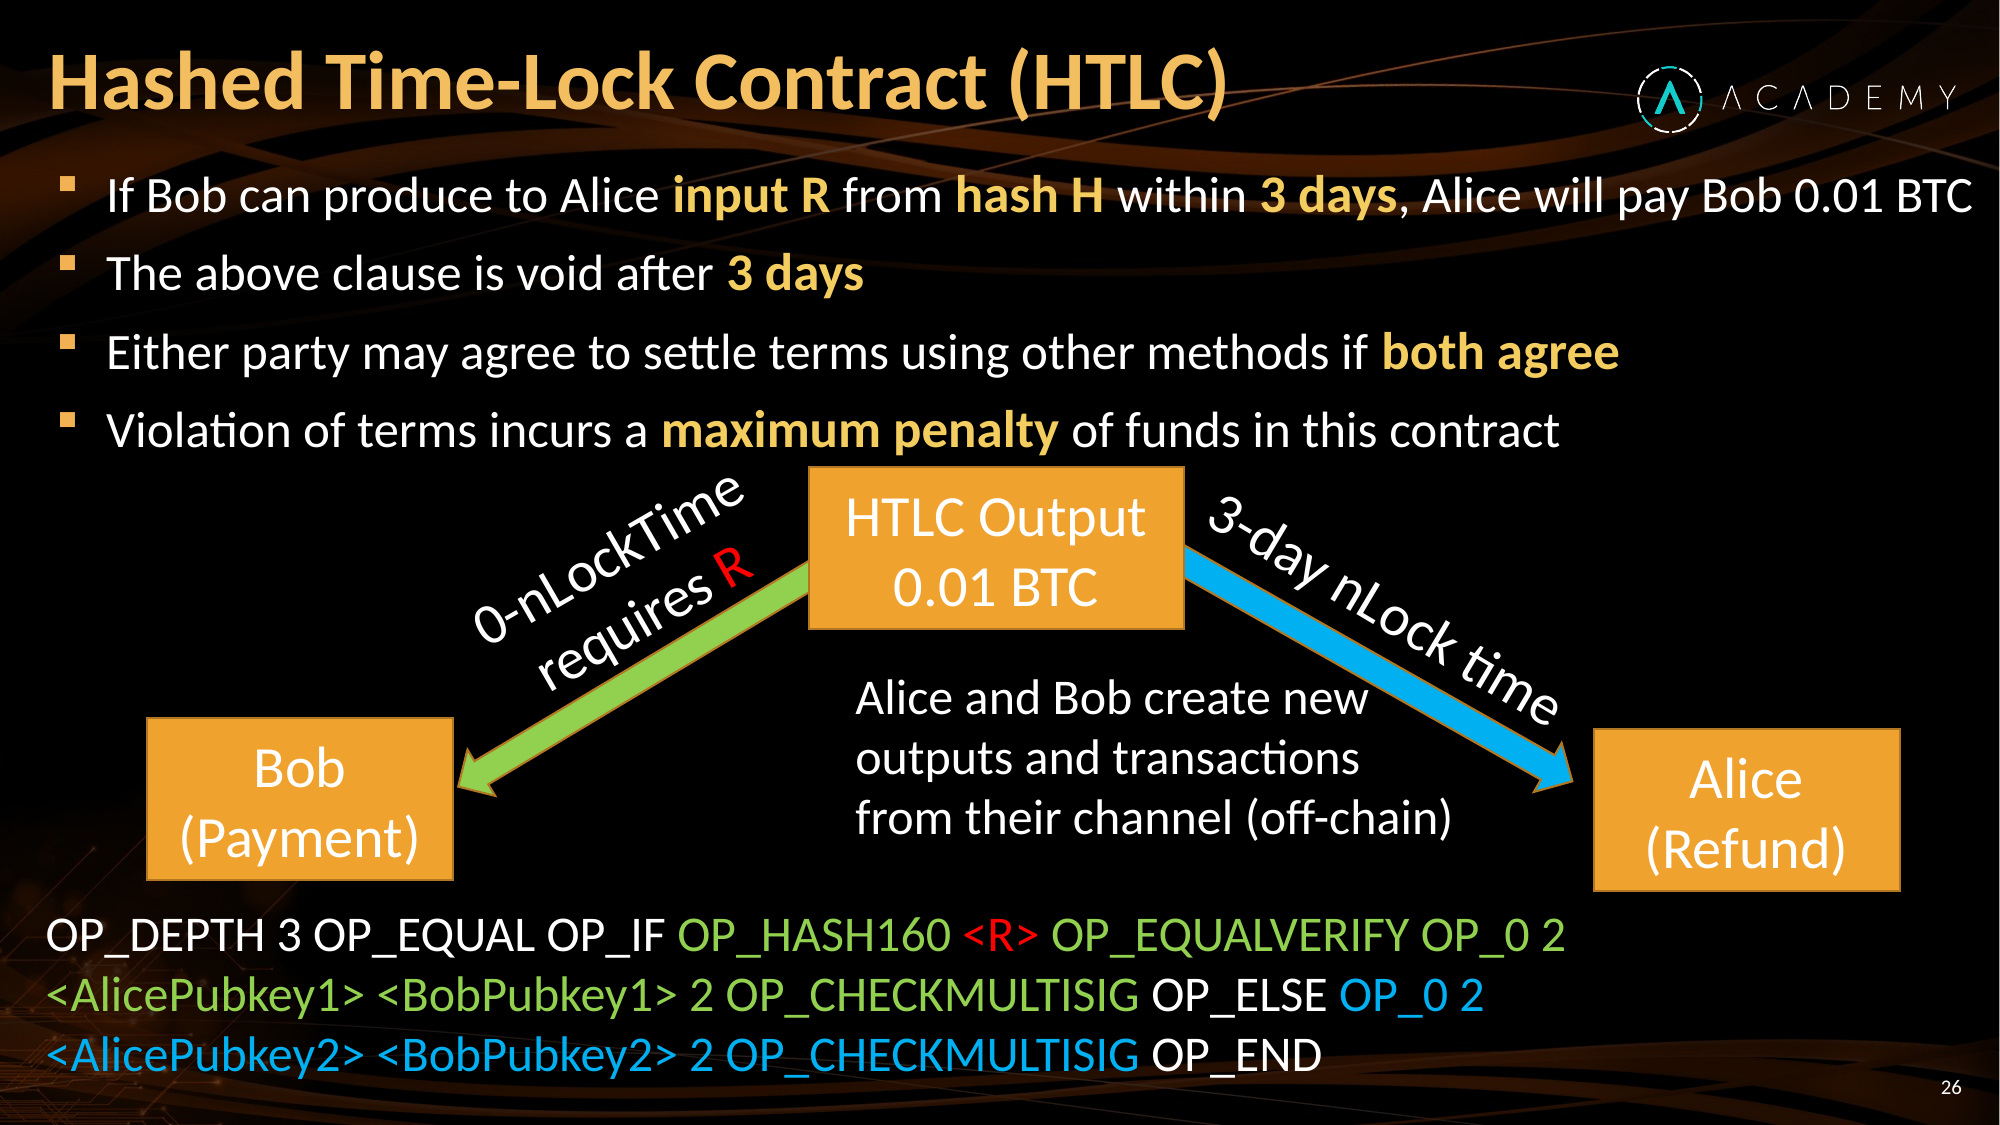

# Hashed Time-Lock Contract (HTLC)
If Bob can produce to Alice input R from hash H within 3 days, Alice will pay Bob 0.01 BTC
The above clause is void after 3 days
Either party may agree to settle terms using other methods if both agree
Violation of terms incurs a maximum penalty of funds in this contract
HTLC Output
0.01 BTC

Bob
(Payment)
Alice
(Refund)
0-nLockTime
requires R
3-day nLock time
Alice and Bob create new
outputs and transactions
from their channel (off-chain)
OP_DEPTH 3 OP_EQUAL OP_IF OP_HASH160 <R> OP_EQUALVERIFY OP_0 2
<AlicePubkey1> <BobPubkey1> 2 OP_CHECKMULTISIG OP_ELSE OP_0 2
<AlicePubkey2> <BobPubkey2> 2 OP_CHECKMULTISIG OP_END
26